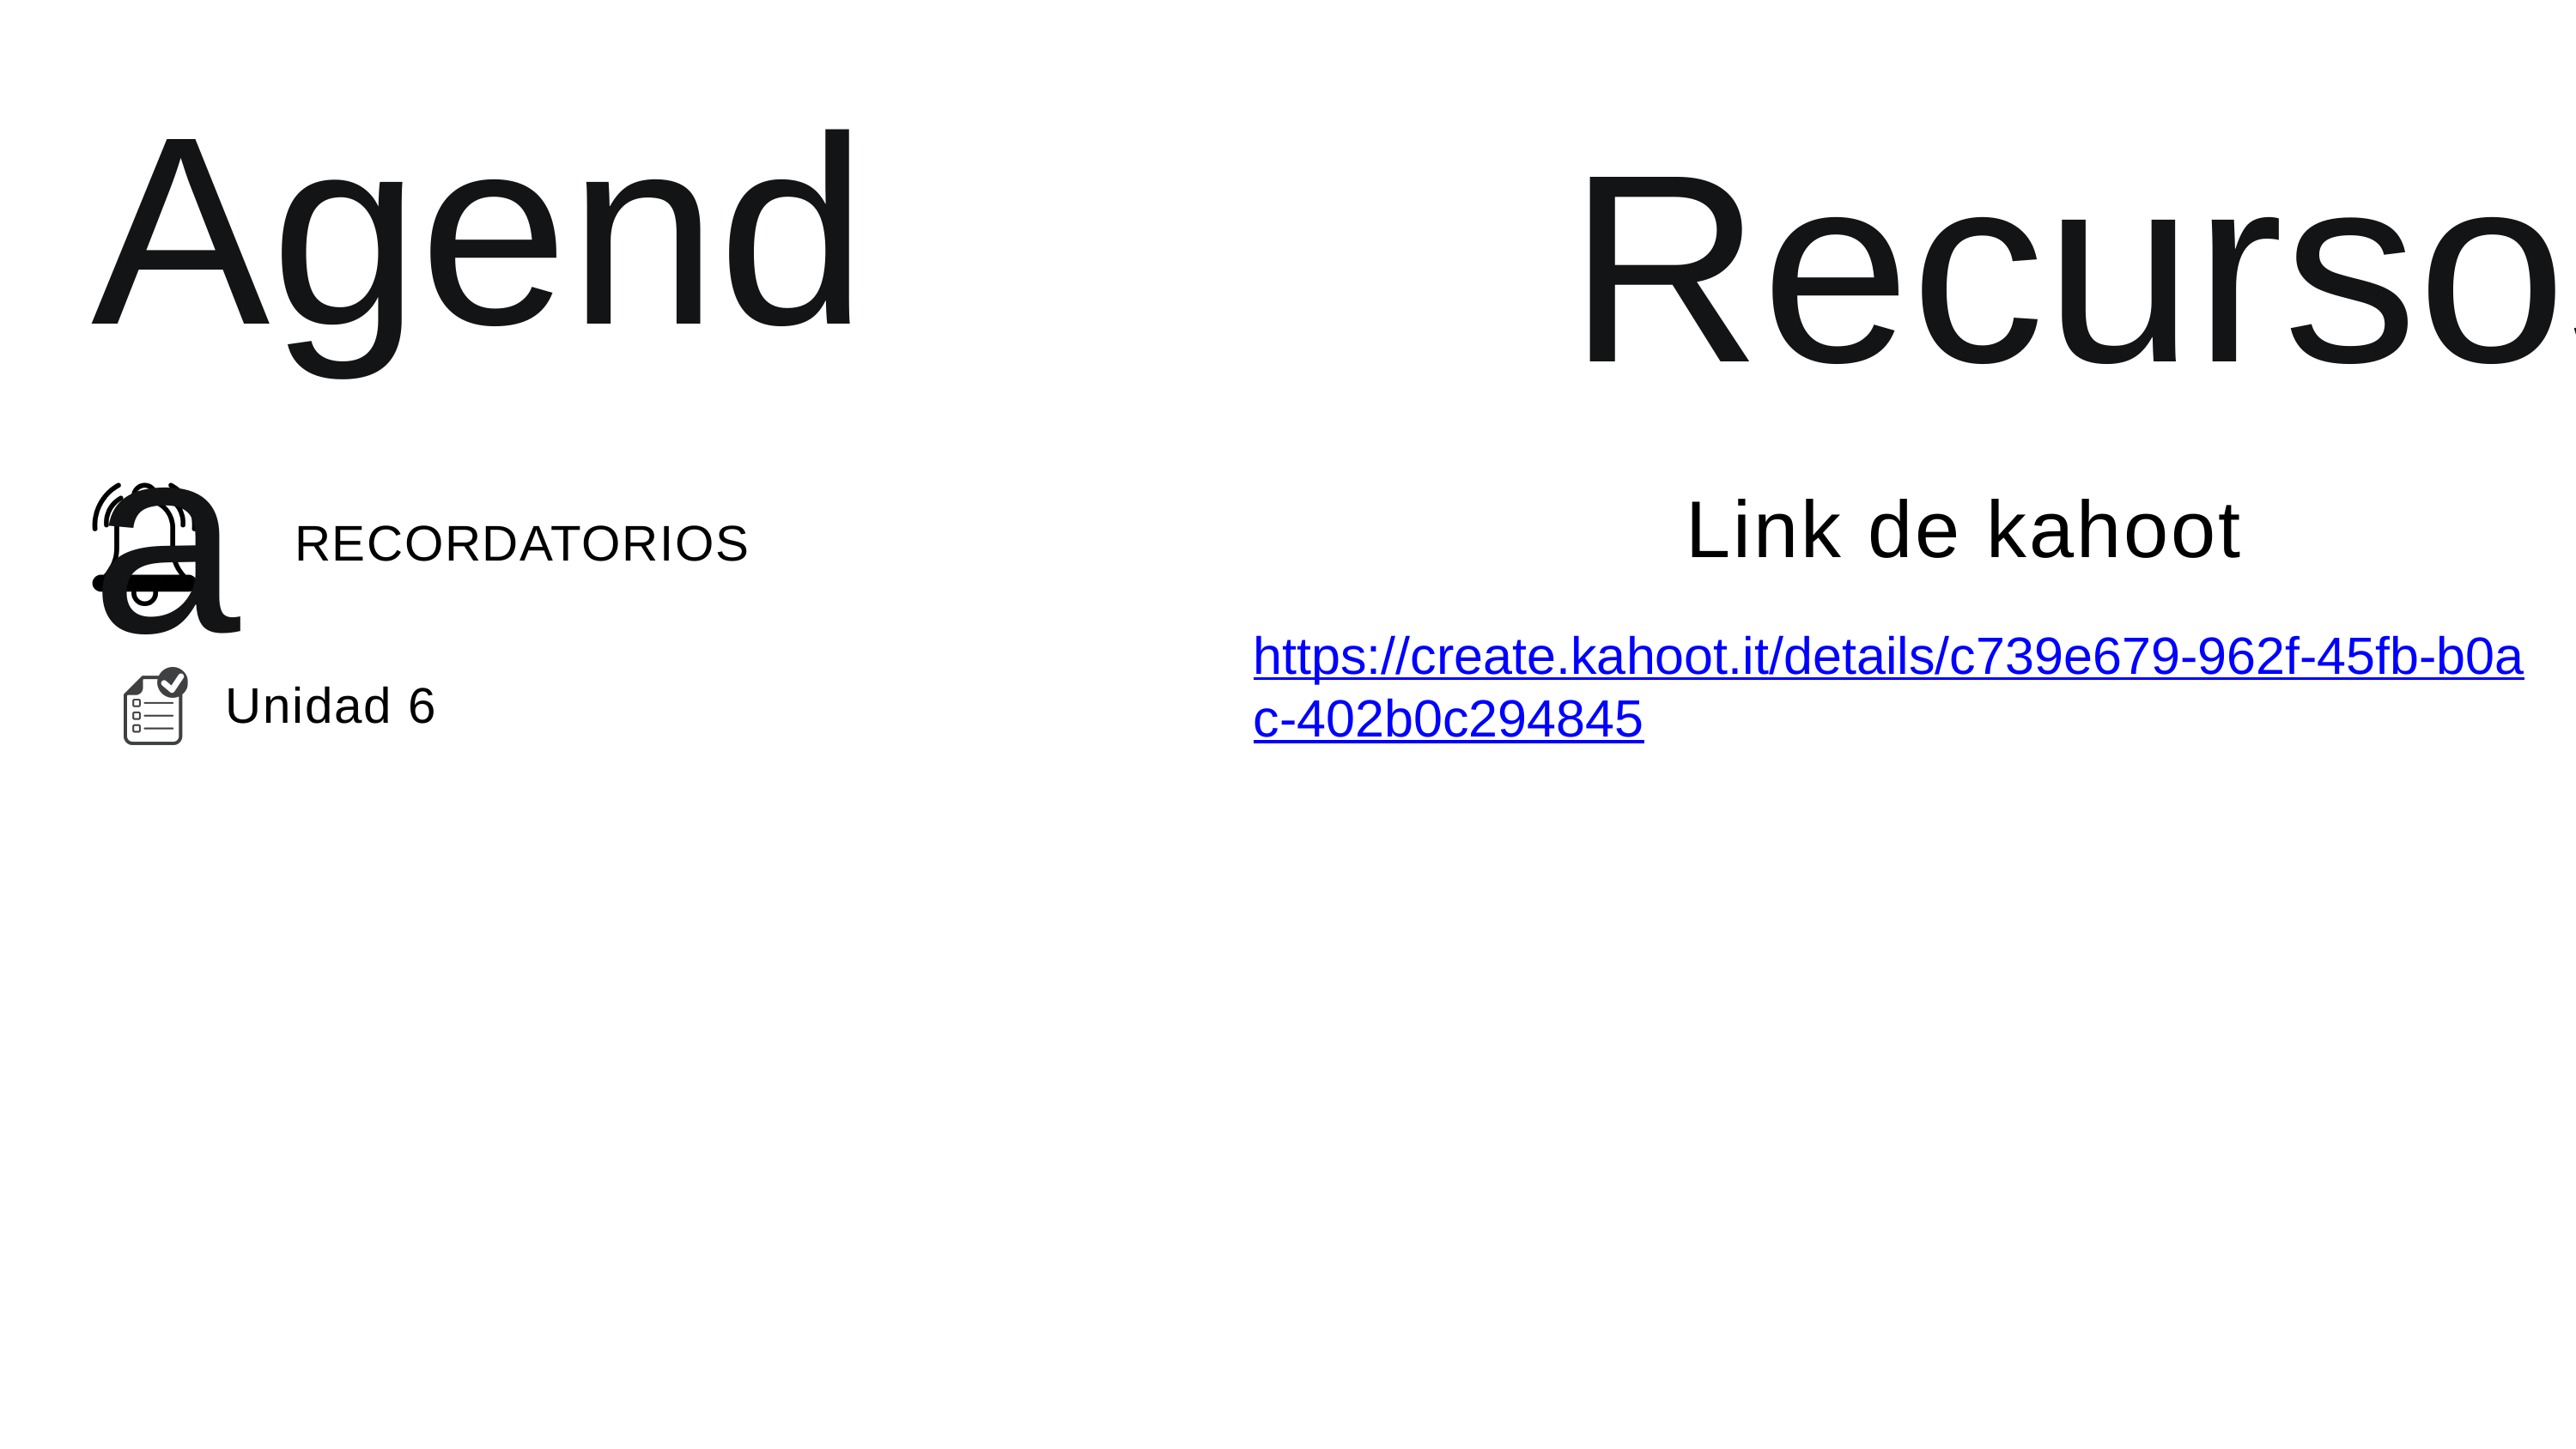

Agenda

Recursos

Link de kahoot

RECORDATORIOS

https://create.kahoot.it/details/c739e679-962f-45fb-b0ac-402b0c294845

Unidad 6